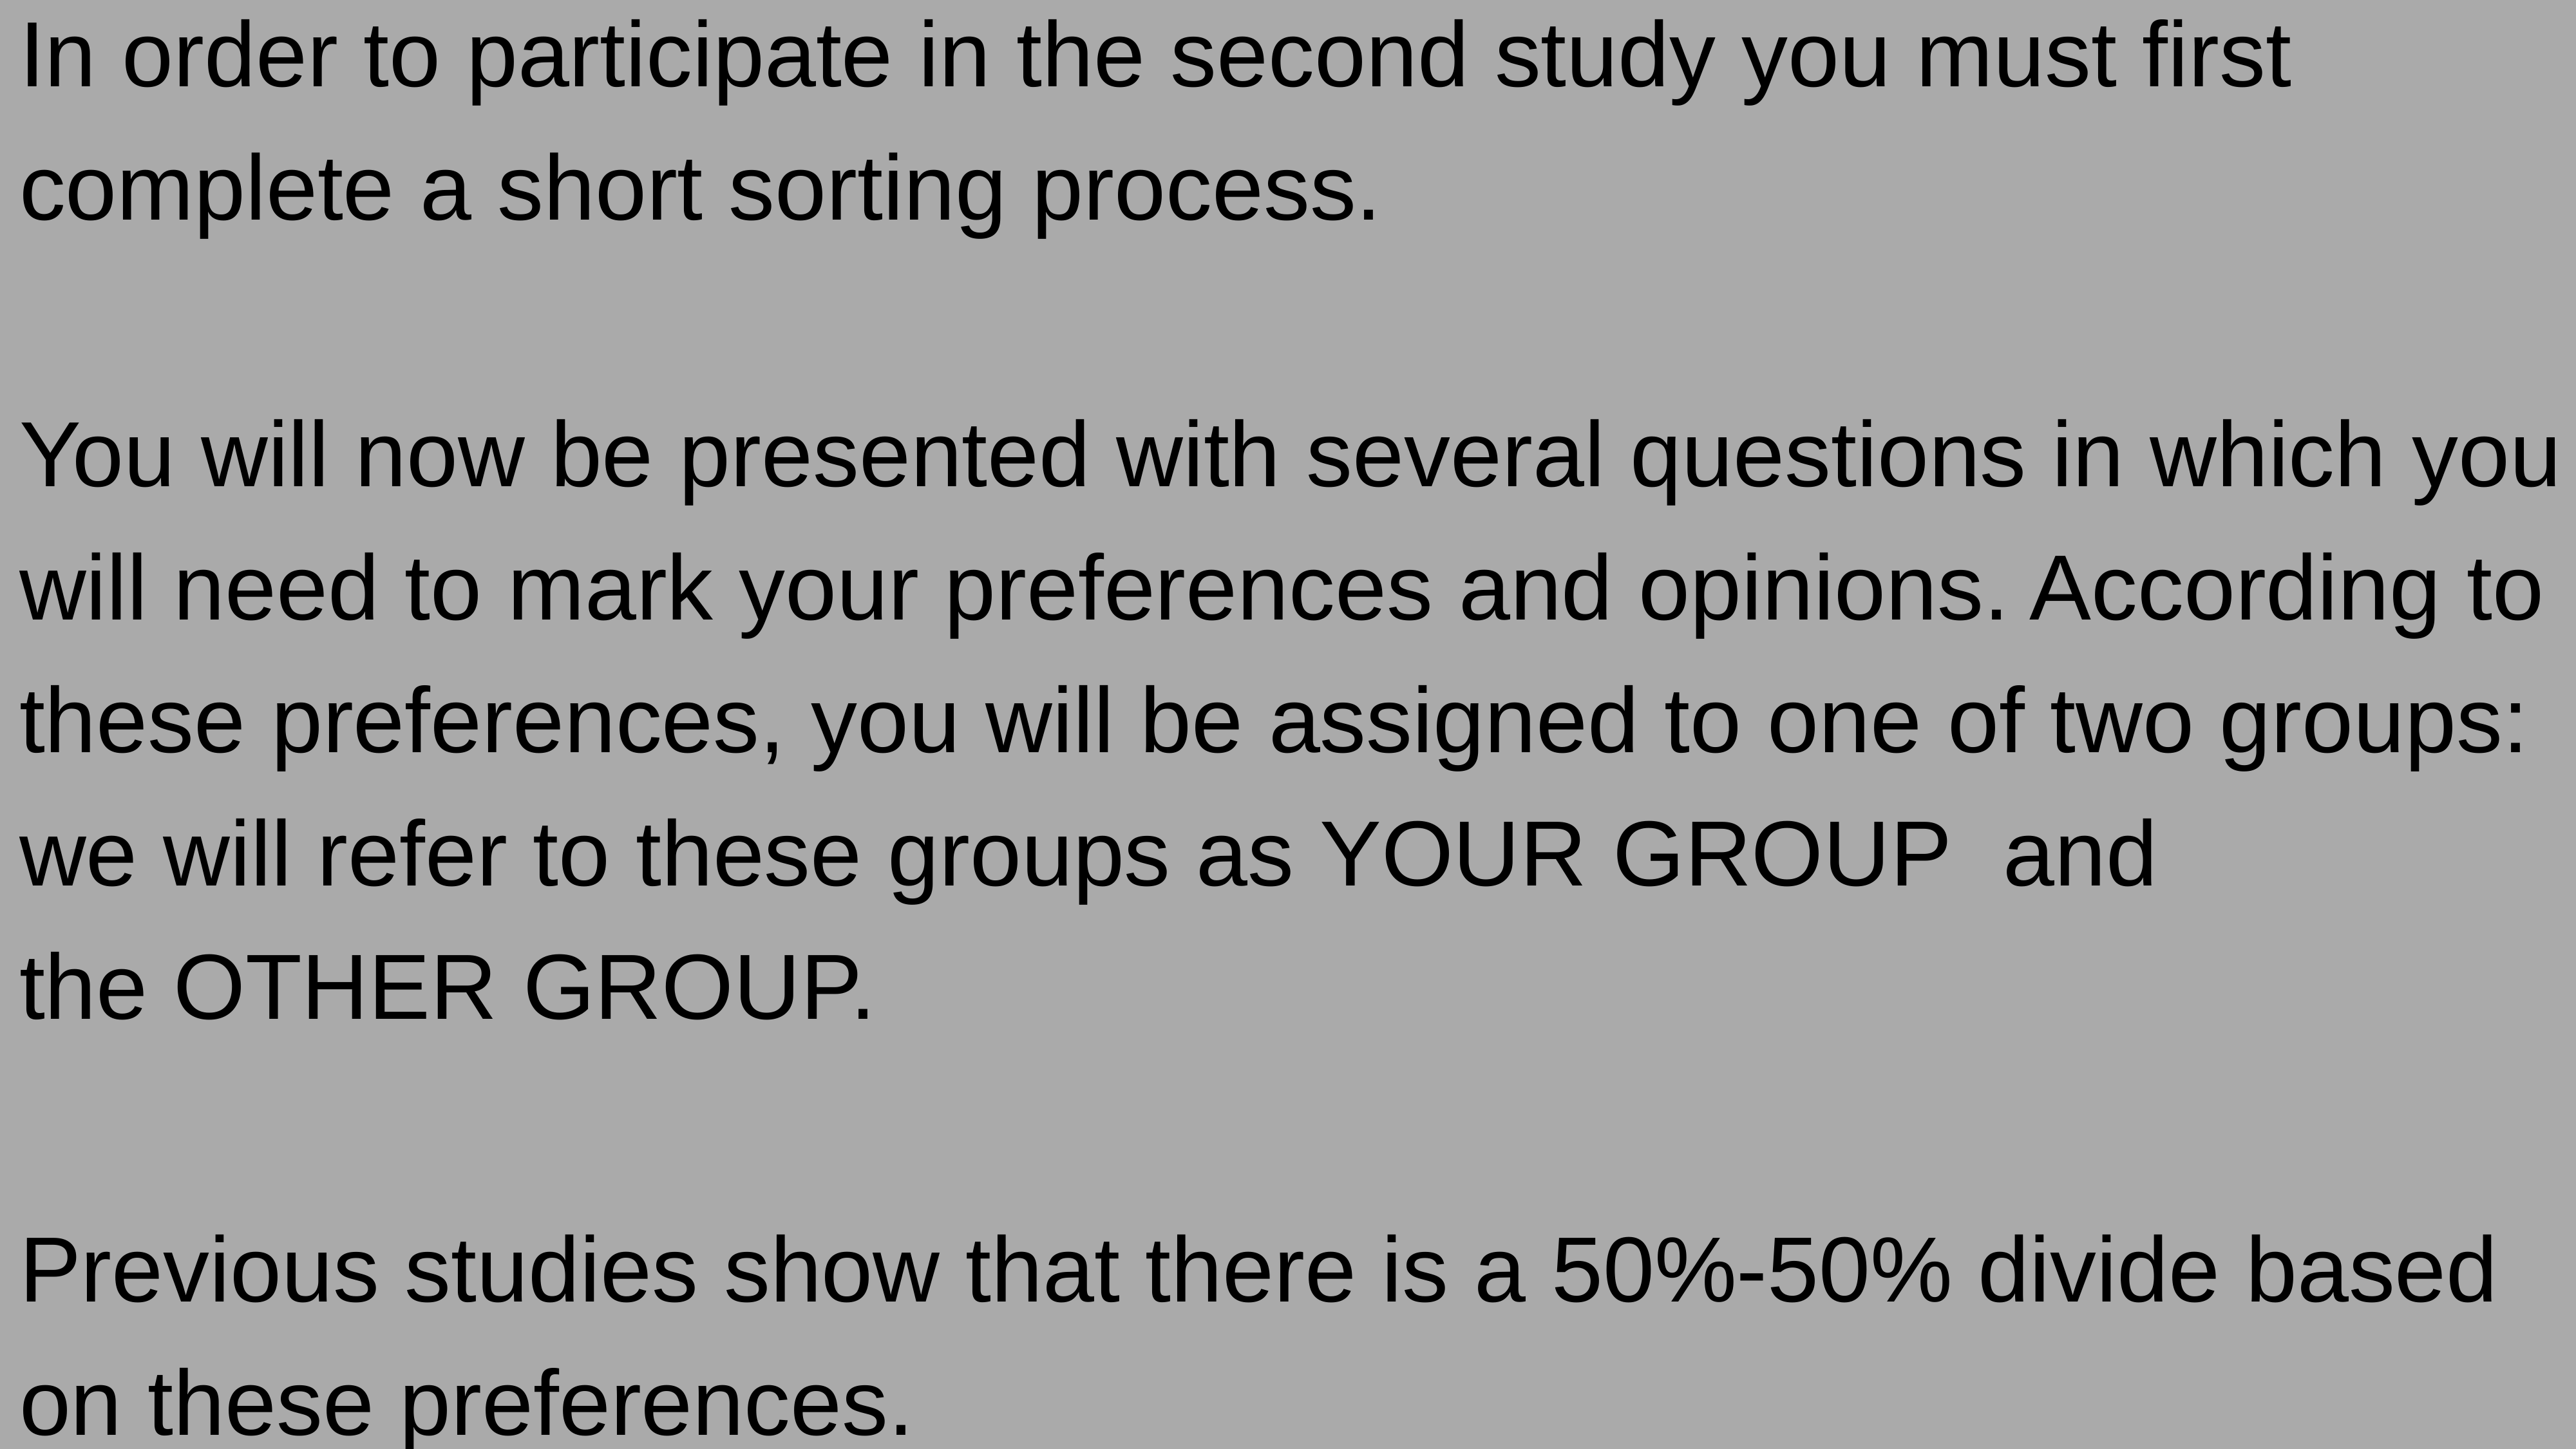

In order to participate in the second study you must first complete a short sorting process.
You will now be presented with several questions in which you will need to mark your preferences and opinions. According to these preferences, you will be assigned to one of two groups: we will refer to these groups as YOUR GROUP  and the OTHER GROUP.
Previous studies show that there is a 50%-50% divide based on these preferences.